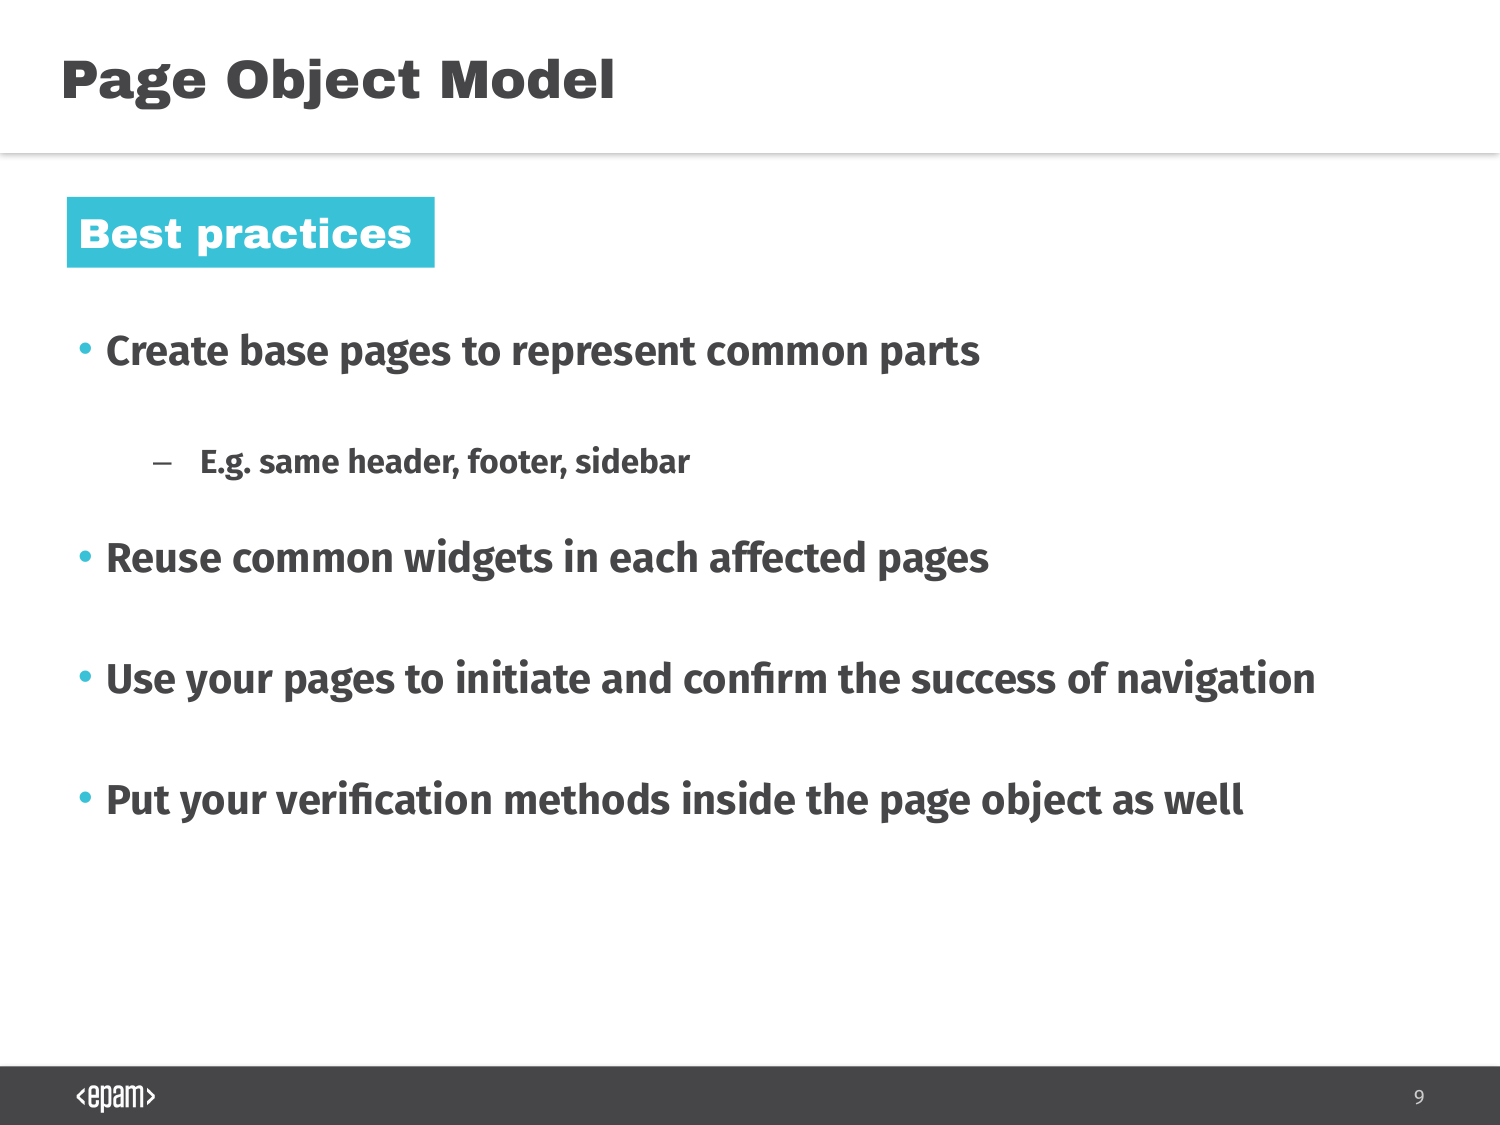

Page Object Model
Best practices
Create base pages to represent common parts
E.g. same header, footer, sidebar
Reuse common widgets in each affected pages
Use your pages to initiate and confirm the success of navigation
Put your verification methods inside the page object as well